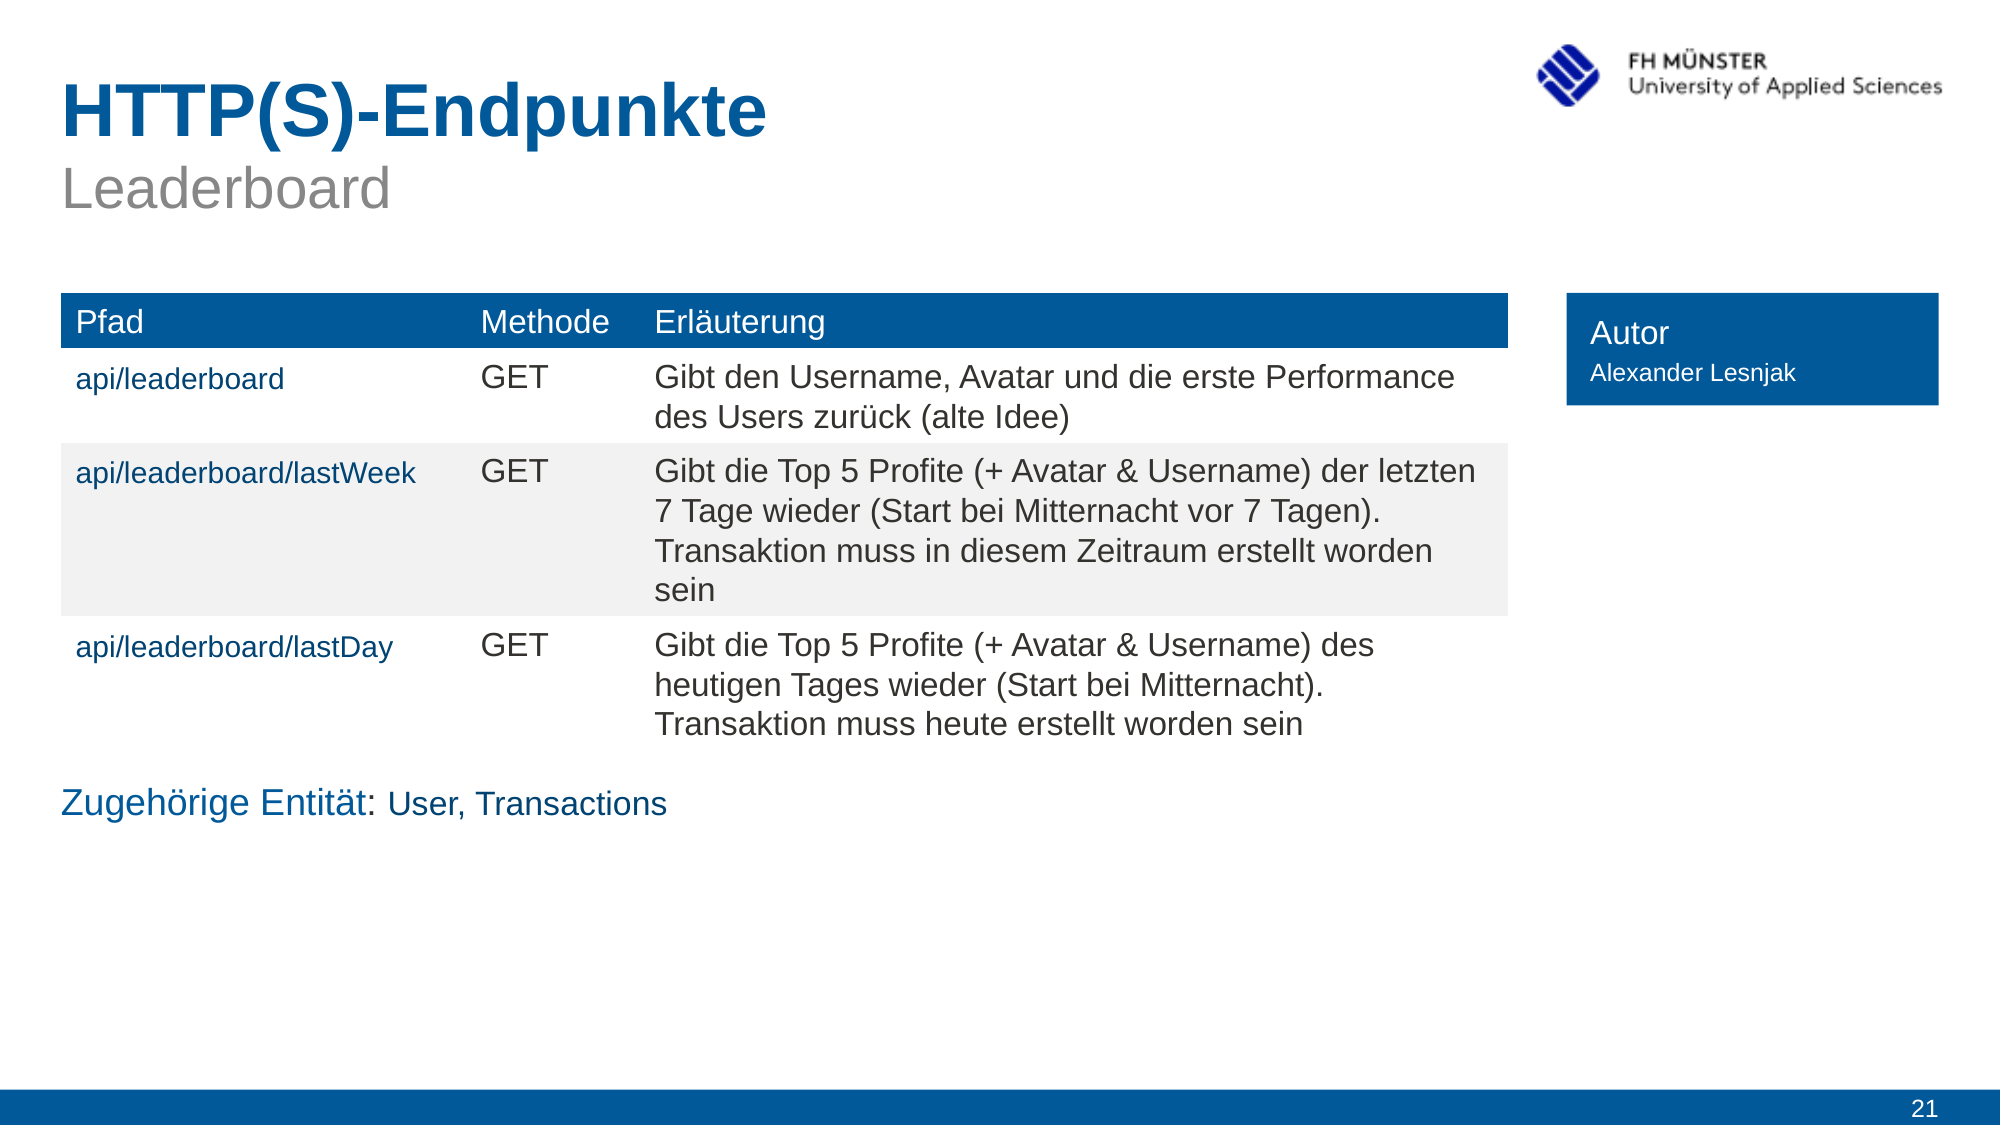

# HTTP(S)-Endpunkte
Leaderboard
| Pfad | Methode | Erläuterung |
| --- | --- | --- |
| api/leaderboard | GET | Gibt den Username, Avatar und die erste Performance des Users zurück (alte Idee) |
| api/leaderboard/lastWeek | GET | Gibt die Top 5 Profite (+ Avatar & Username) der letzten 7 Tage wieder (Start bei Mitternacht vor 7 Tagen). Transaktion muss in diesem Zeitraum erstellt worden sein |
| api/leaderboard/lastDay | GET | Gibt die Top 5 Profite (+ Avatar & Username) des heutigen Tages wieder (Start bei Mitternacht). Transaktion muss heute erstellt worden sein |

Autor
Alexander Lesnjak
Zugehörige Entität: User, Transactions